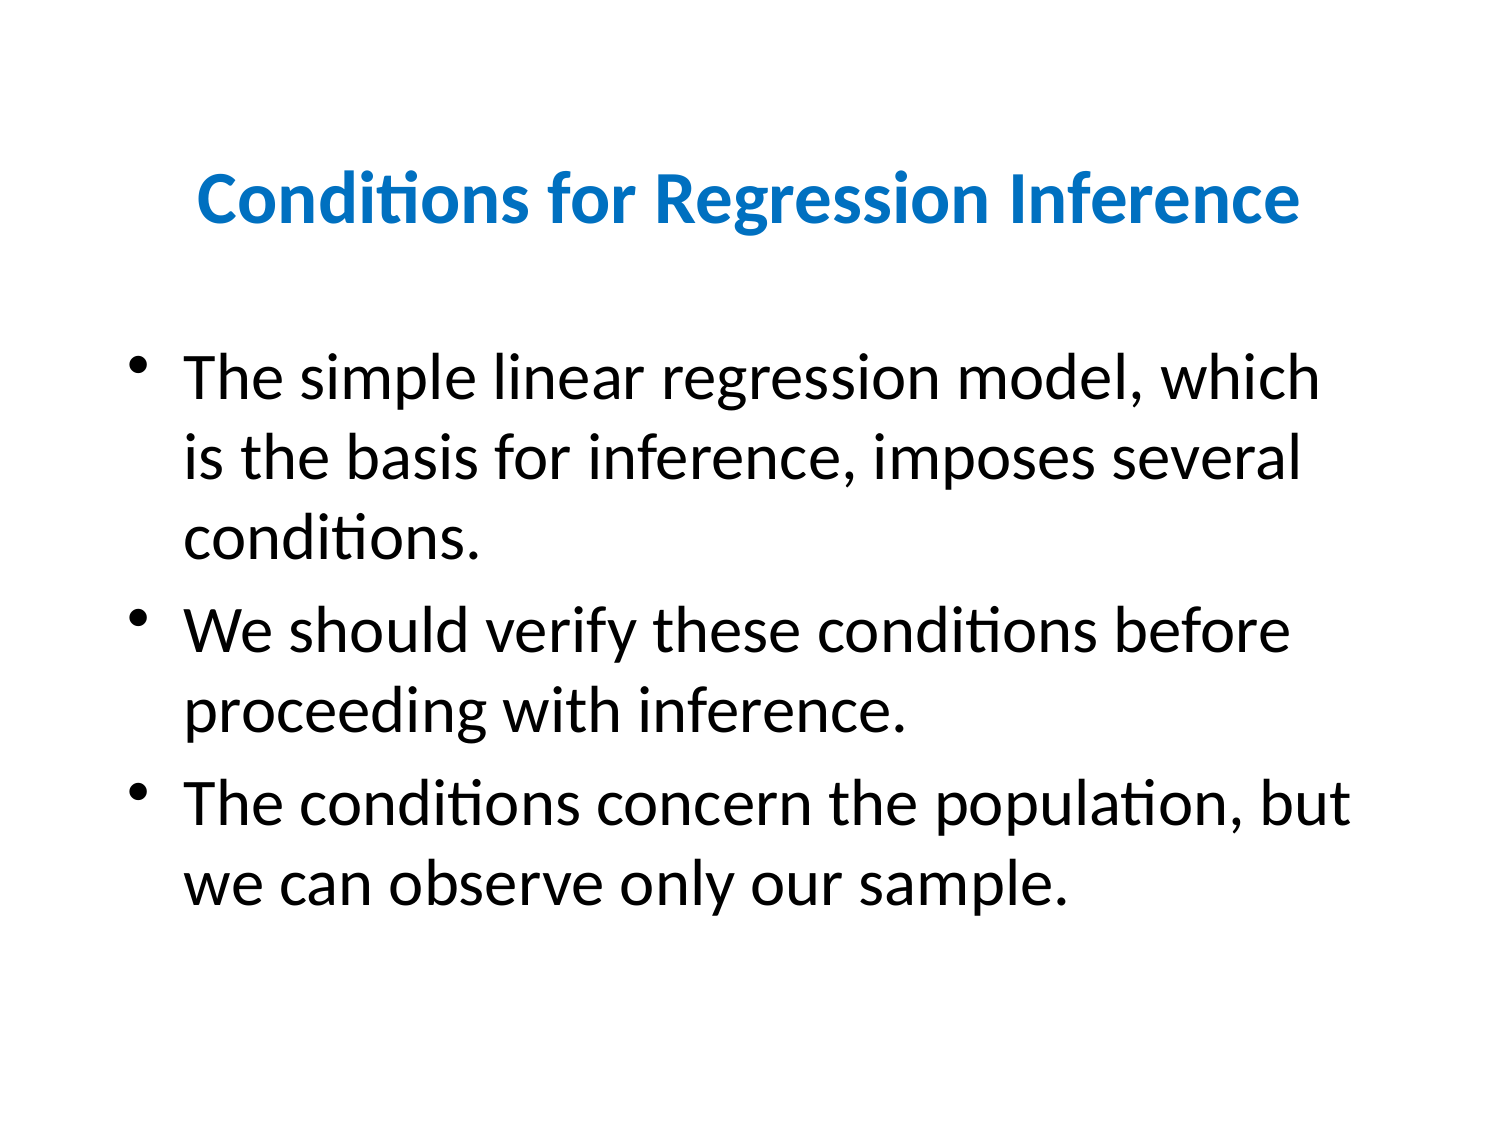

# Conditions for Regression Inference
The simple linear regression model, which is the basis for inference, imposes several conditions.
We should verify these conditions before proceeding with inference.
The conditions concern the population, but we can observe only our sample.